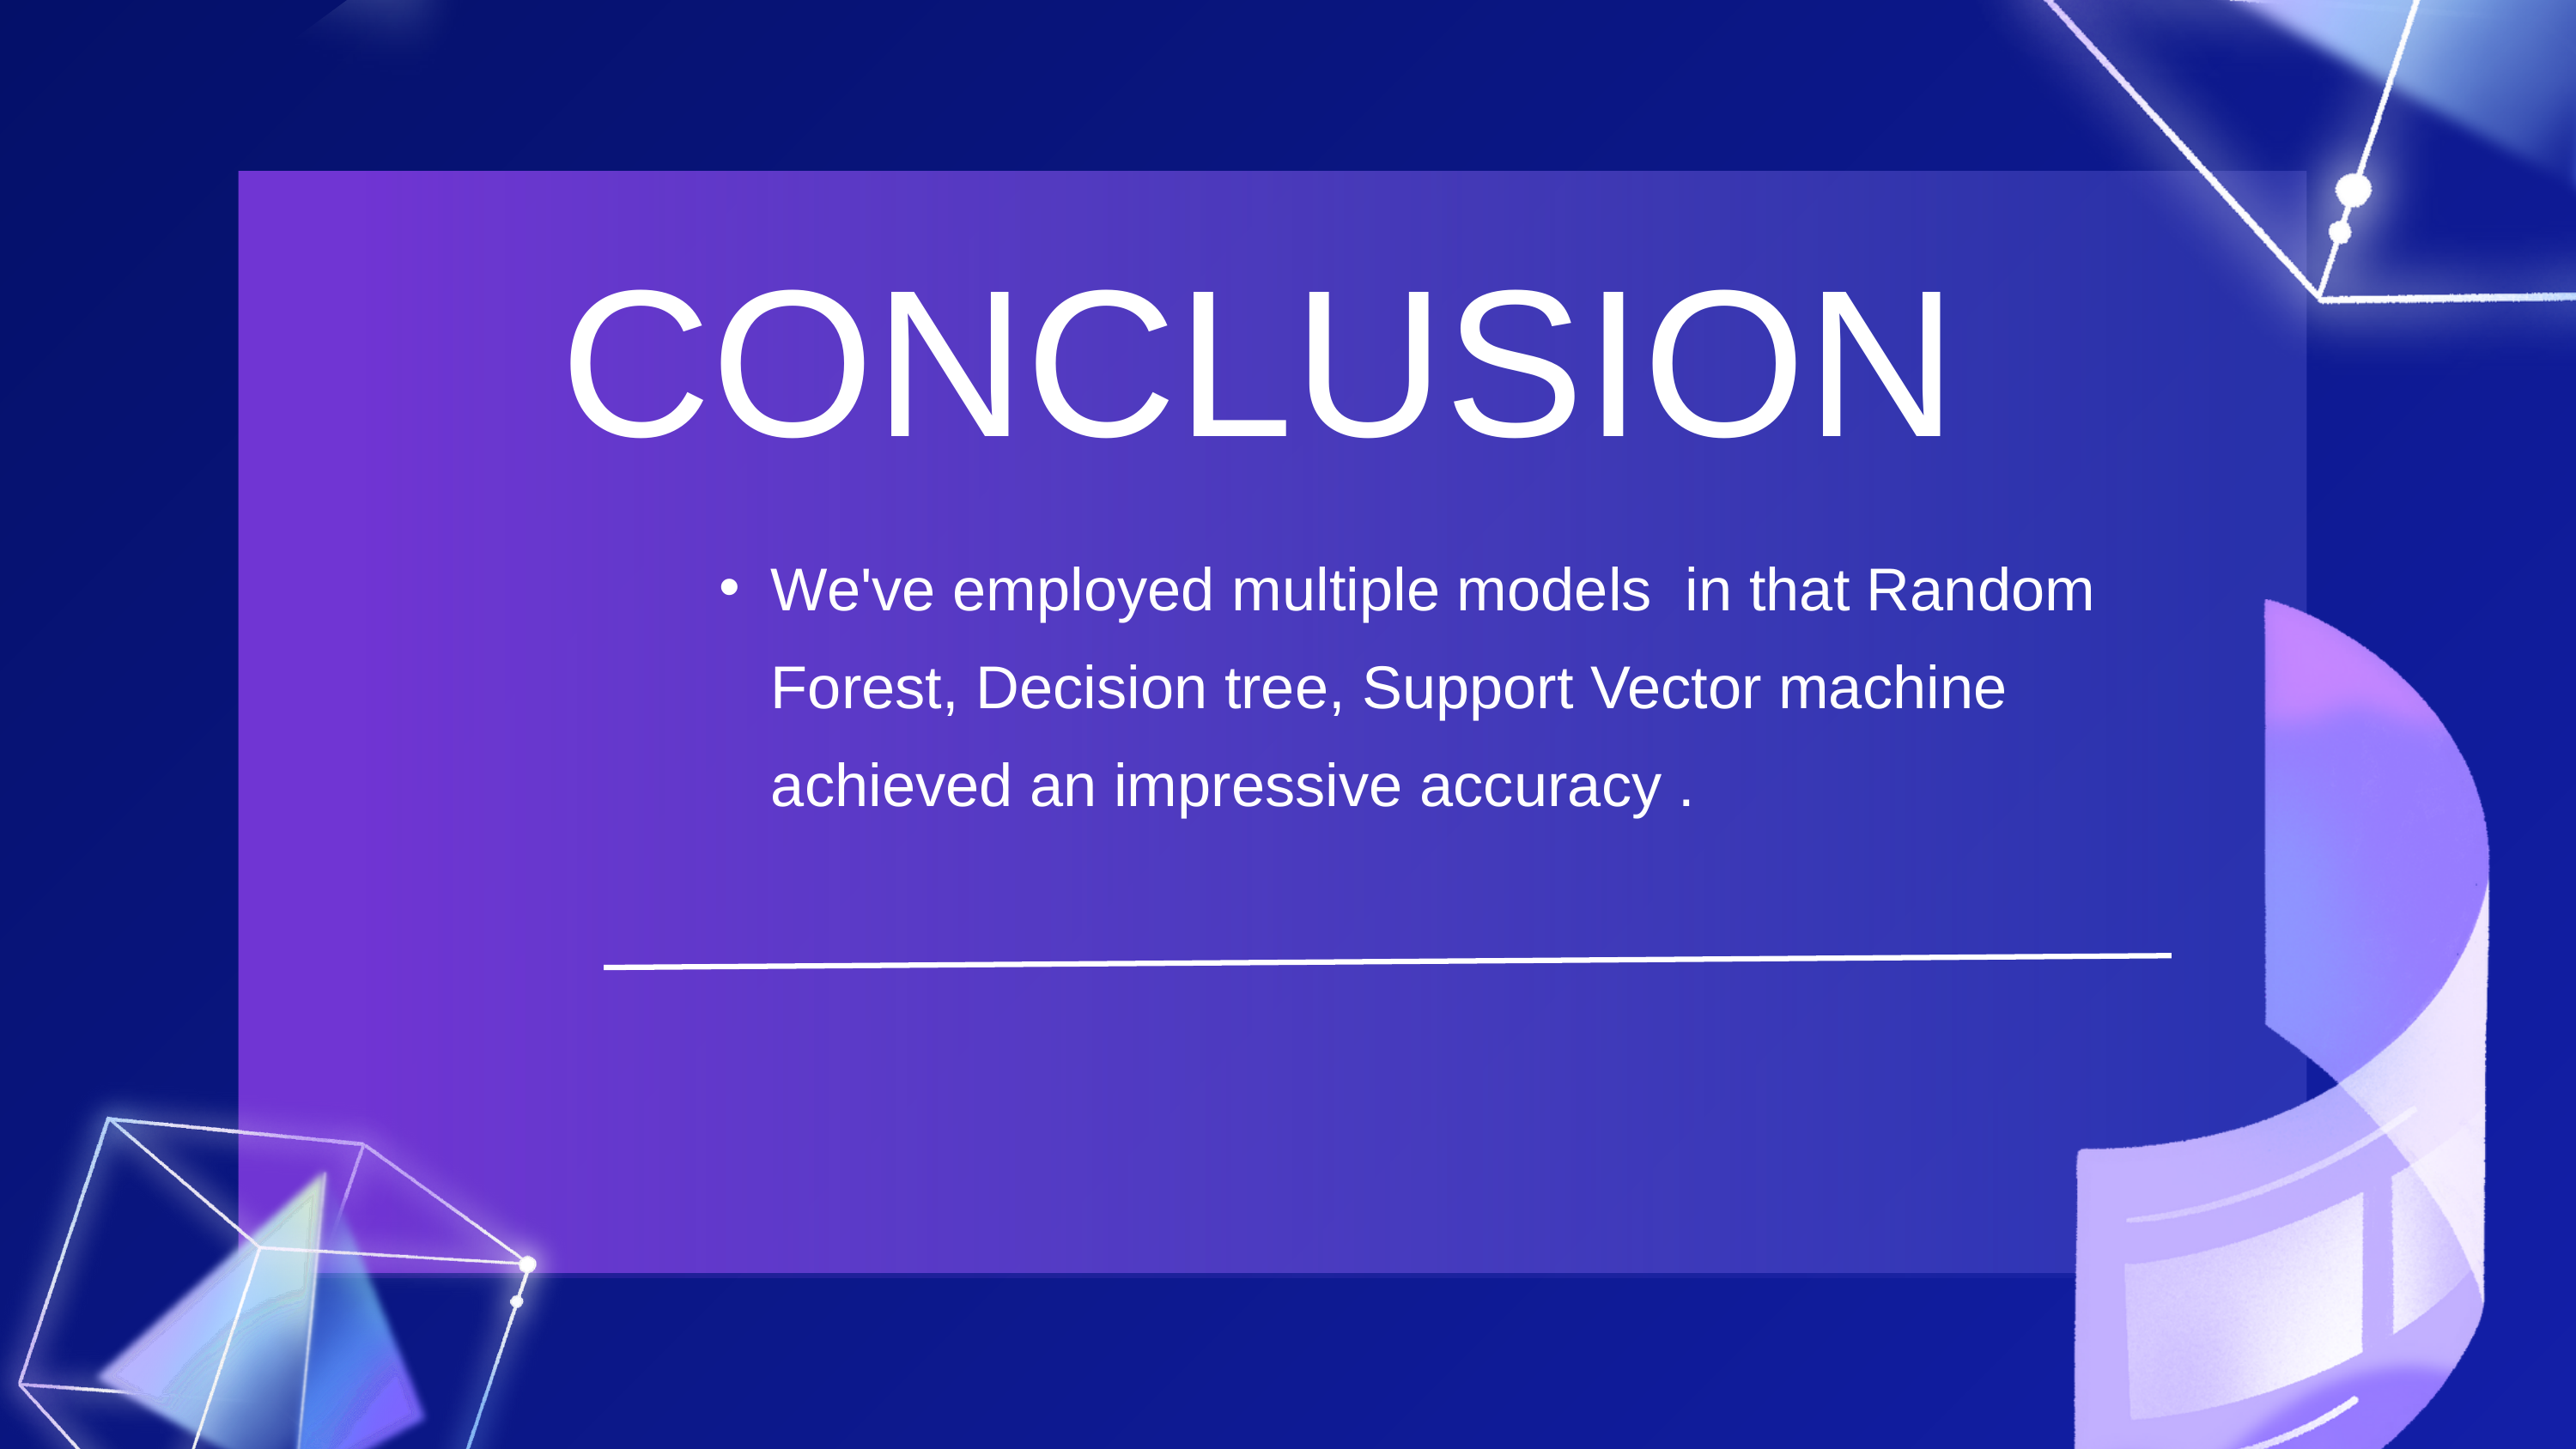

CONCLUSION
We've employed multiple models  in that Random Forest, Decision tree, Support Vector machine  achieved an impressive accuracy .